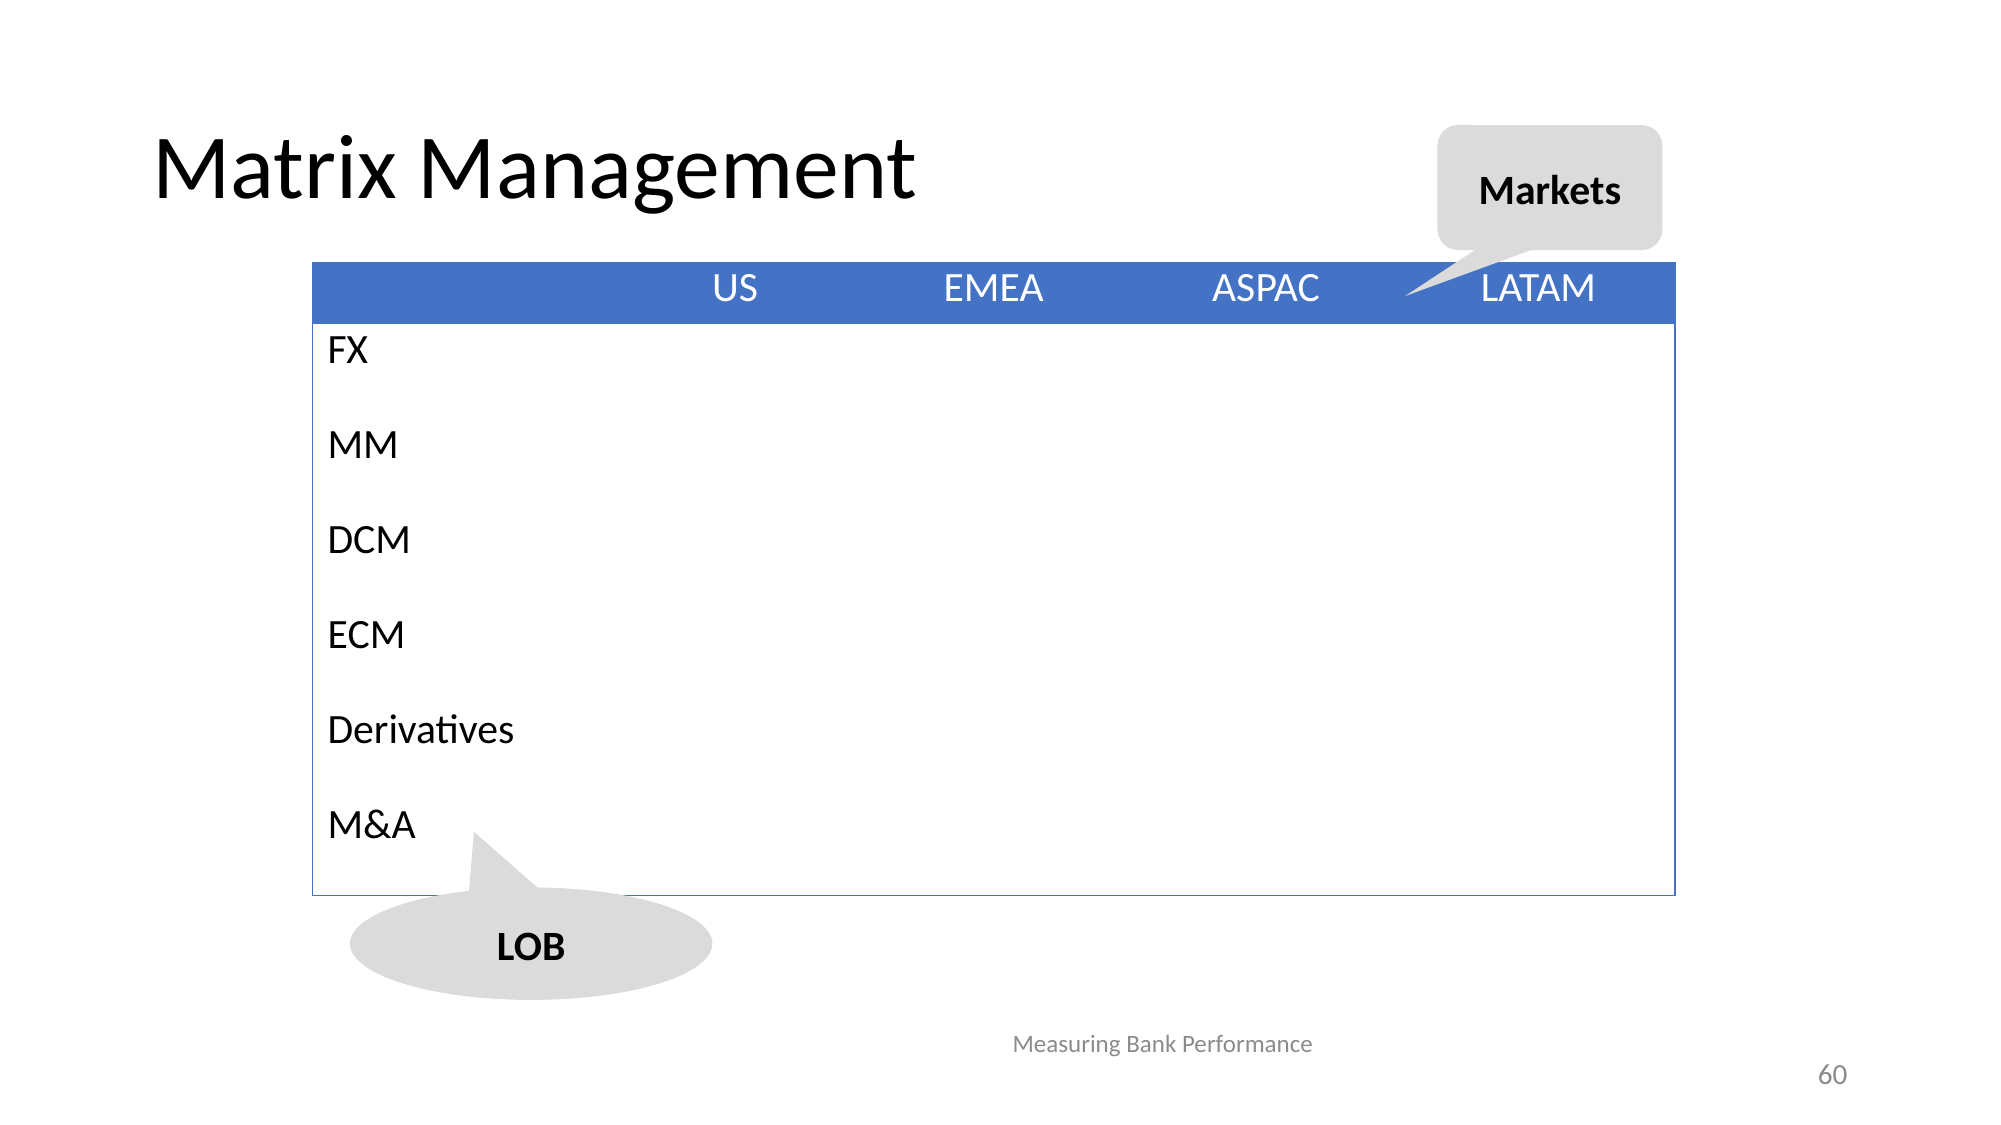

# Matrix Management
Markets
|  | US | EMEA | ASPAC | LATAM |
| --- | --- | --- | --- | --- |
| FX |  |  |  |  |
| MM |  |  |  |  |
| DCM |  |  |  |  |
| ECM |  |  |  |  |
| Derivatives |  |  |  |  |
| M&A |  |  |  |  |
LOB
Measuring Bank Performance
60